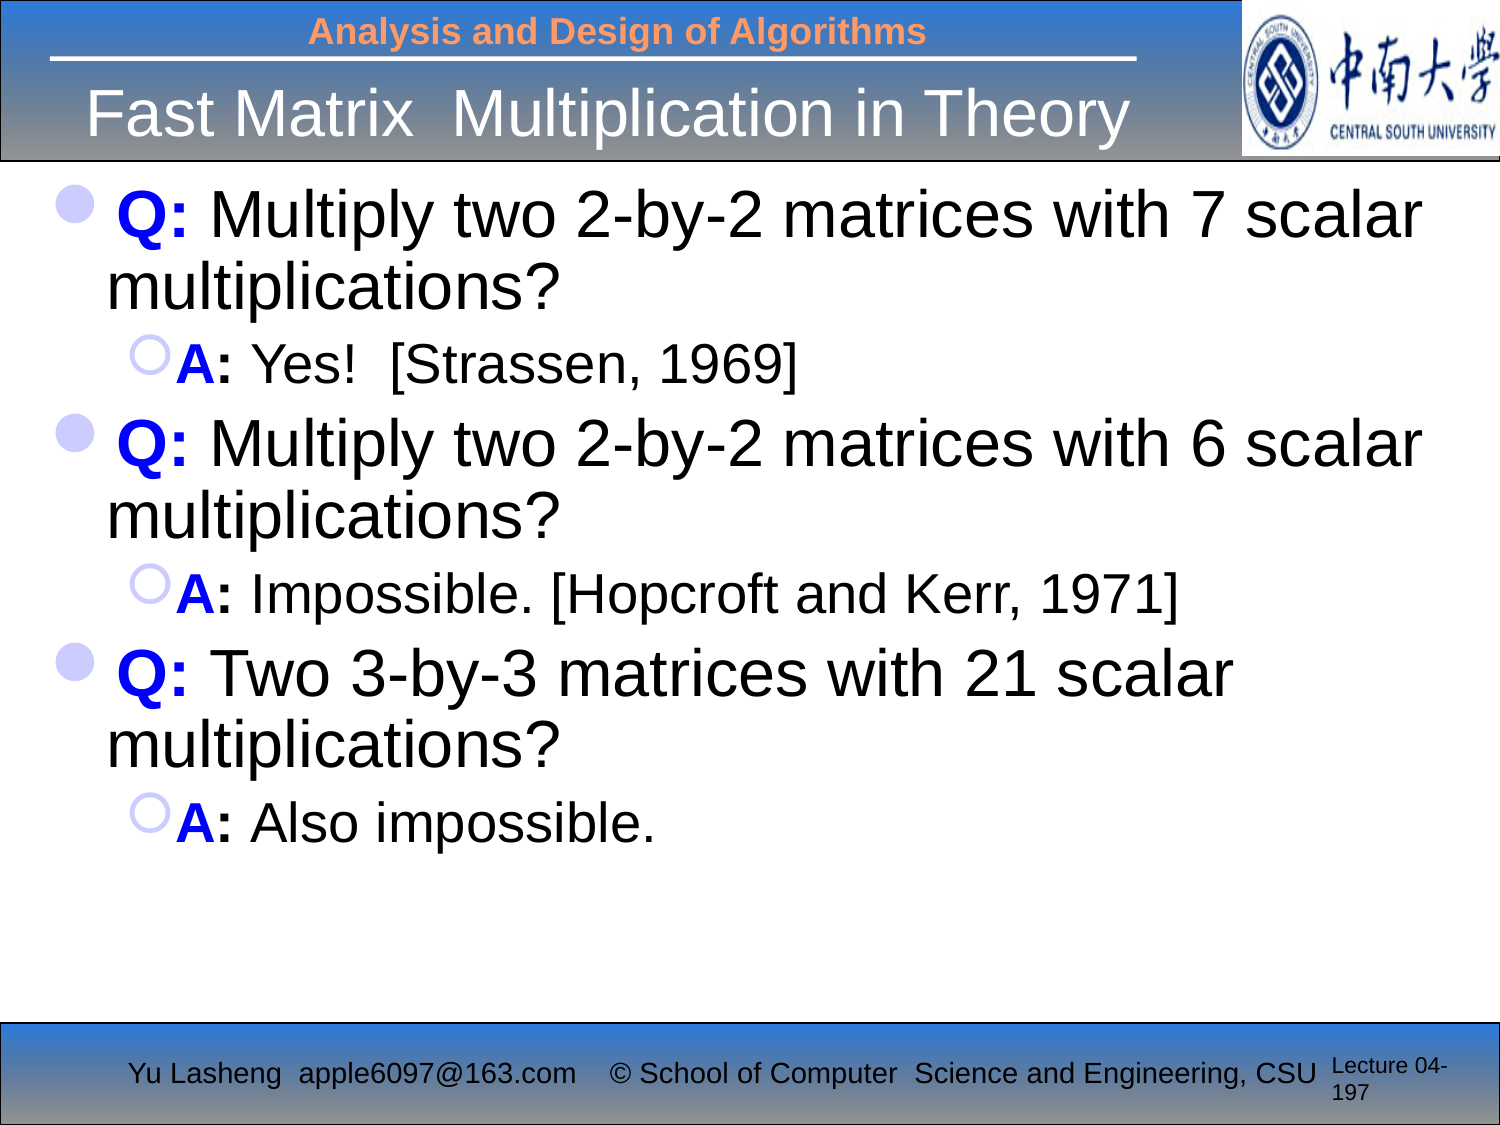

# Fast Matrix  Multiplication in Theory
Q: Multiply two 2-by-2 matrices with 7 scalar multiplications?
A: Yes!  [Strassen, 1969]
Q: Multiply two 2-by-2 matrices with 6 scalar multiplications?
A: Impossible. [Hopcroft and Kerr, 1971]
Q: Two 3-by-3 matrices with 21 scalar multiplications?
A: Also impossible.

Lecture 04-197